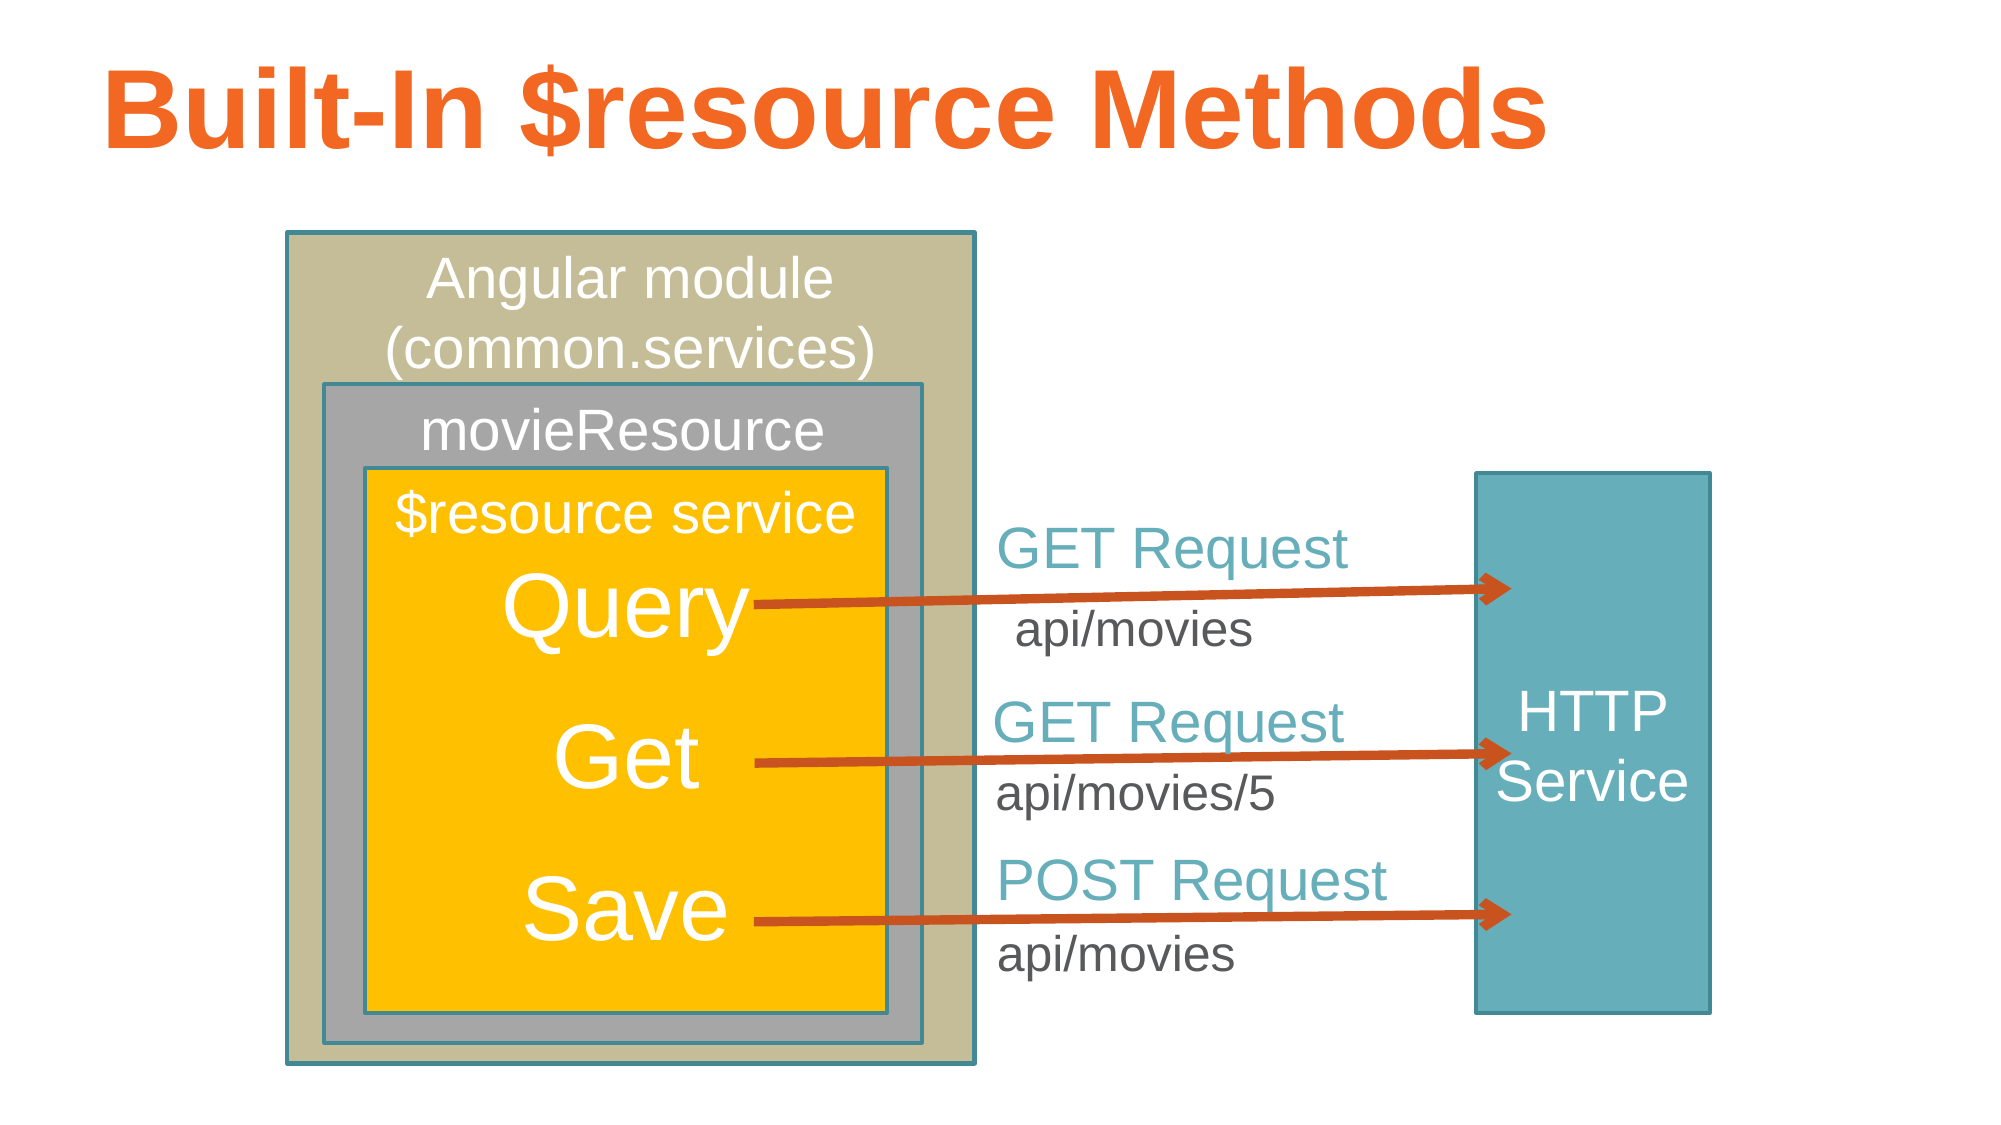

# Built-In $resource Methods
Angular module (common.services)
movieResource service
$resource service
Query
Get
Save

HTTP Service
GET Request
api/movies
GET Request
api/movies/5
POST Request
api/movies